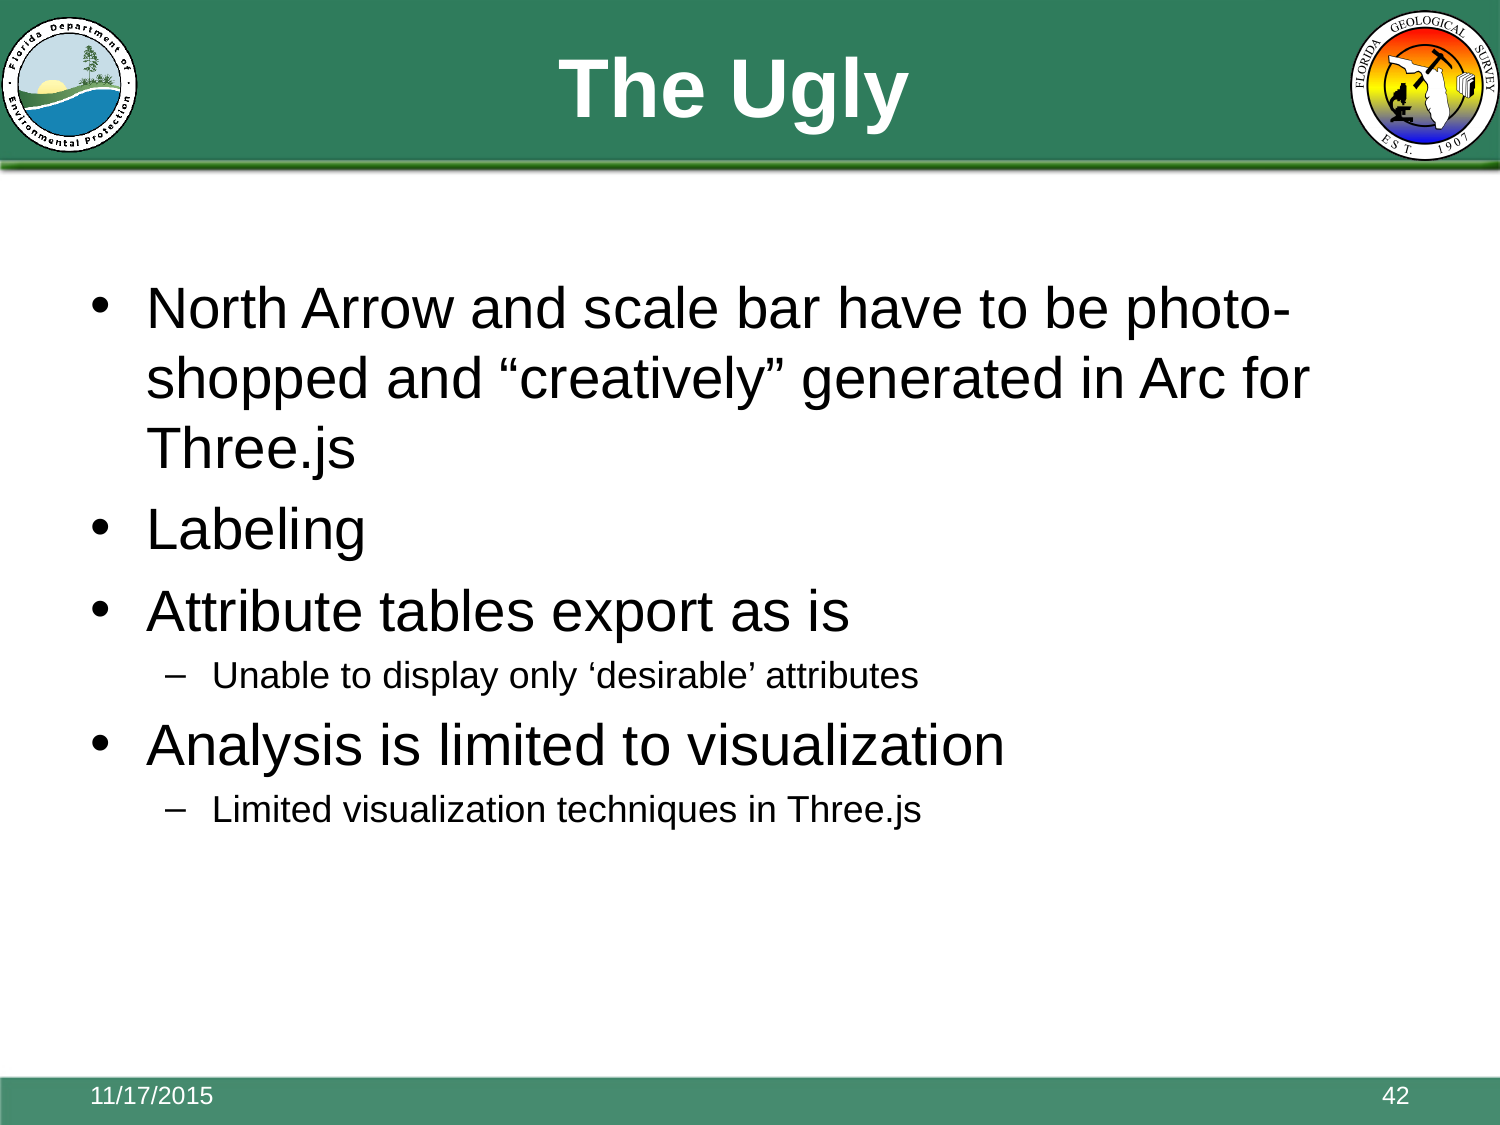

# The Ugly
North Arrow and scale bar have to be photo-shopped and “creatively” generated in Arc for Three.js
Labeling
Attribute tables export as is
Unable to display only ‘desirable’ attributes
Analysis is limited to visualization
Limited visualization techniques in Three.js

11/17/2015
42